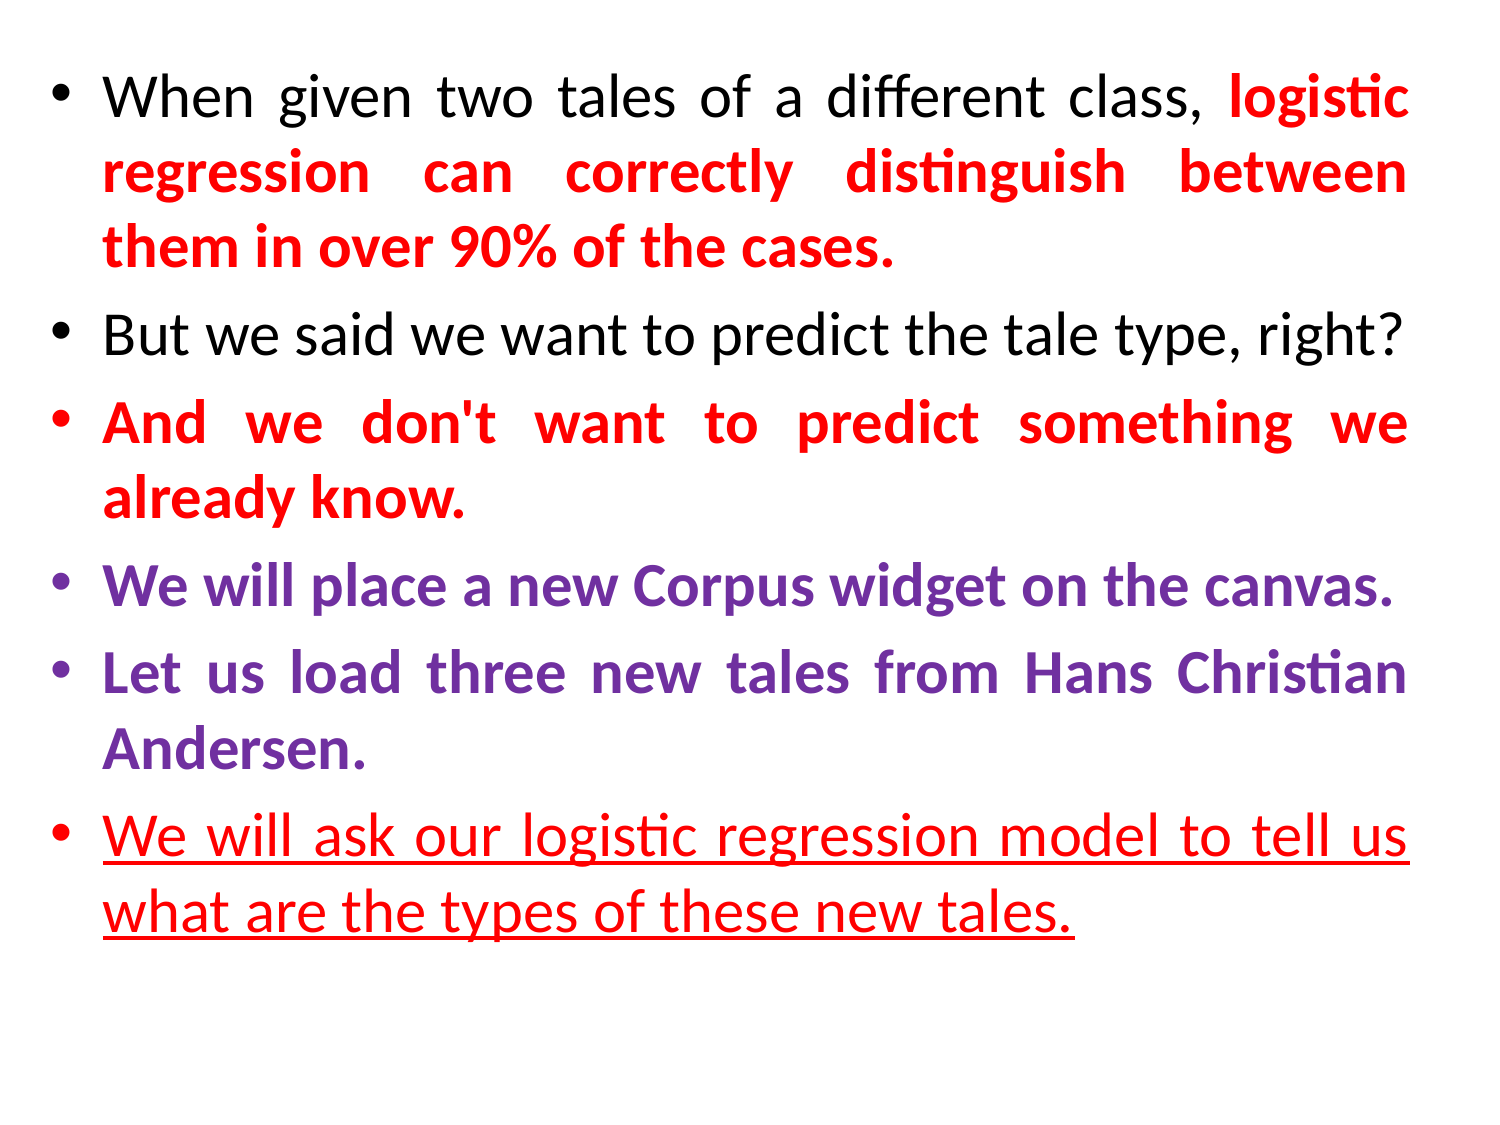

When given two tales of a different class, logistic regression can correctly distinguish between them in over 90% of the cases.
But we said we want to predict the tale type, right?
And we don't want to predict something we already know.
We will place a new Corpus widget on the canvas.
Let us load three new tales from Hans Christian Andersen.
We will ask our logistic regression model to tell us what are the types of these new tales.